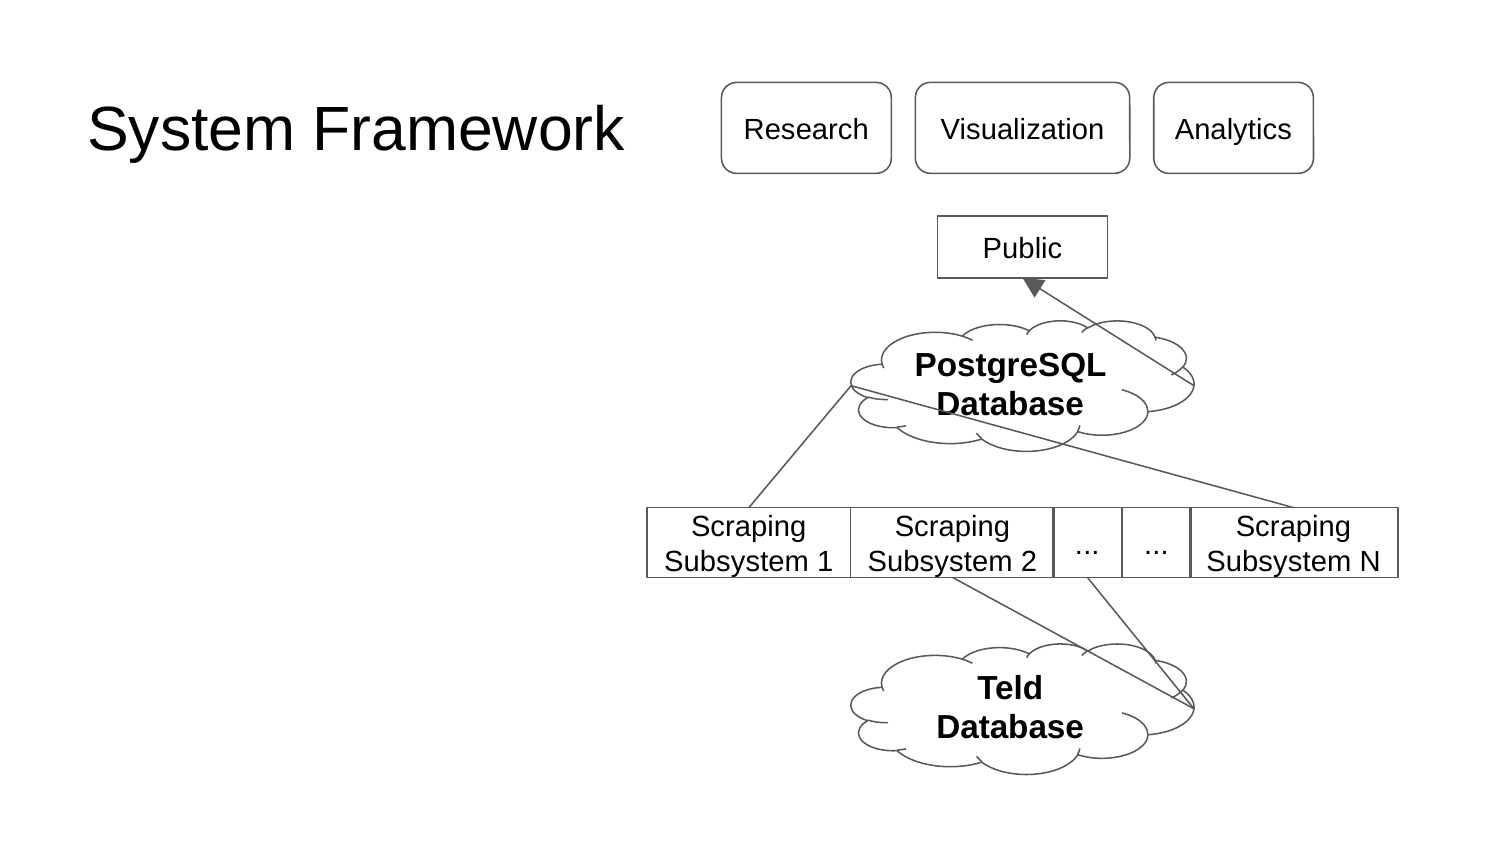

# System Framework
Visualization
Research
Analytics
Public
PostgreSQL Database
Scraping Subsystem 2
Scraping Subsystem 1
...
...
Scraping Subsystem N
Teld Database